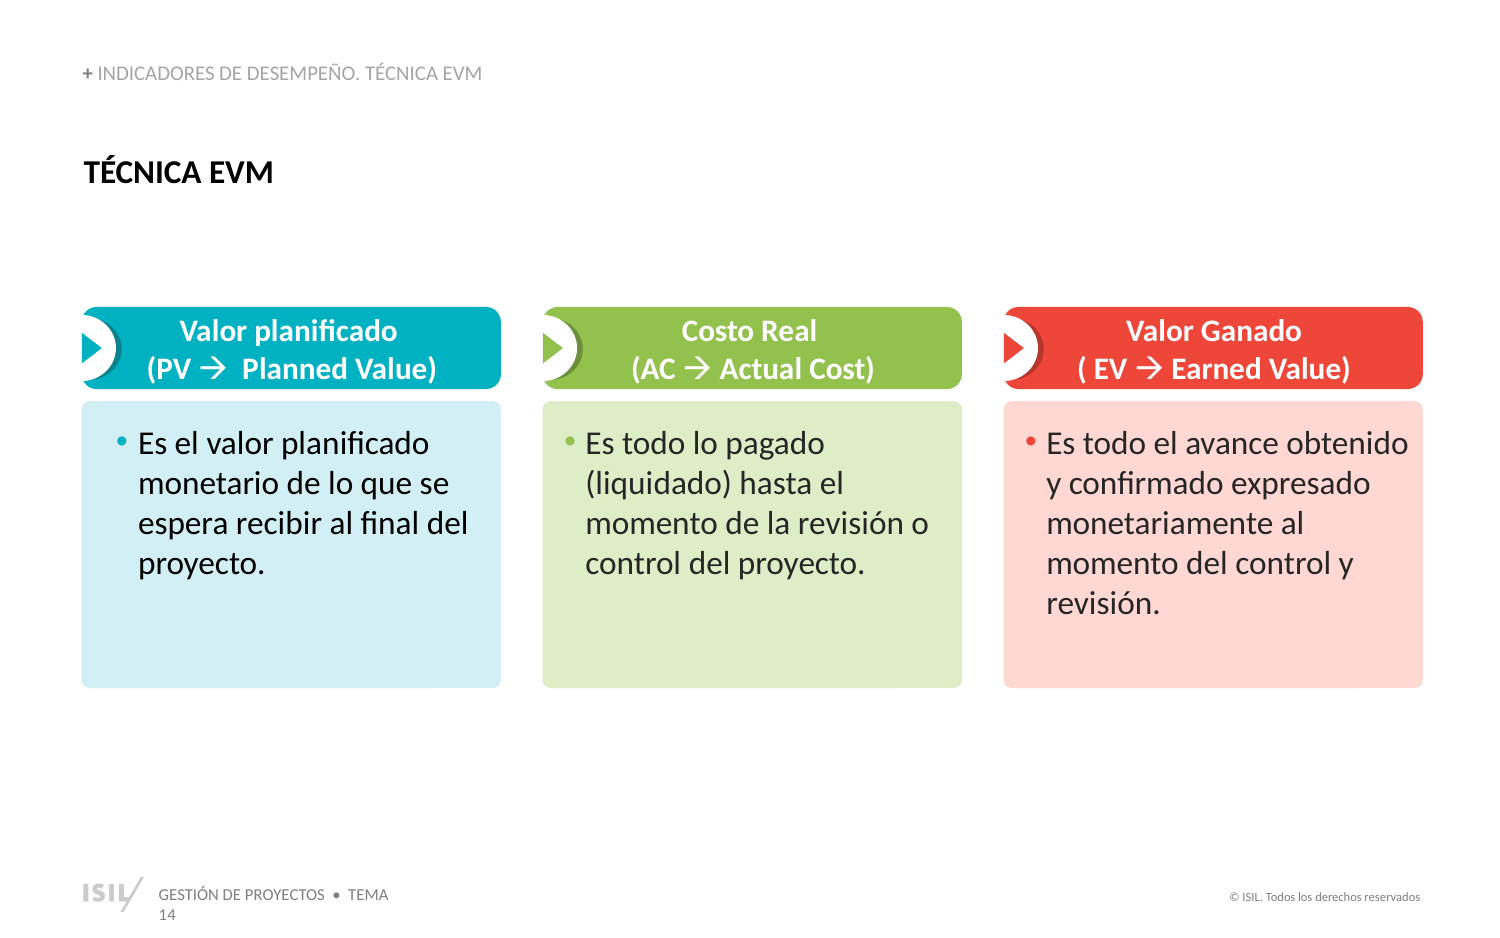

+ INDICADORES DE DESEMPEÑO. TÉCNICA EVM
TÉCNICA EVM
Valor planificado
(PV 🡪  Planned Value)
Costo Real
(AC 🡪 Actual Cost)
Valor Ganado
( EV 🡪 Earned Value)

Es el valor planificado monetario de lo que se espera recibir al final del proyecto.

Es todo lo pagado (liquidado) hasta el momento de la revisión o control del proyecto.

Es todo el avance obtenido y confirmado expresado monetariamente al momento del control y revisión.